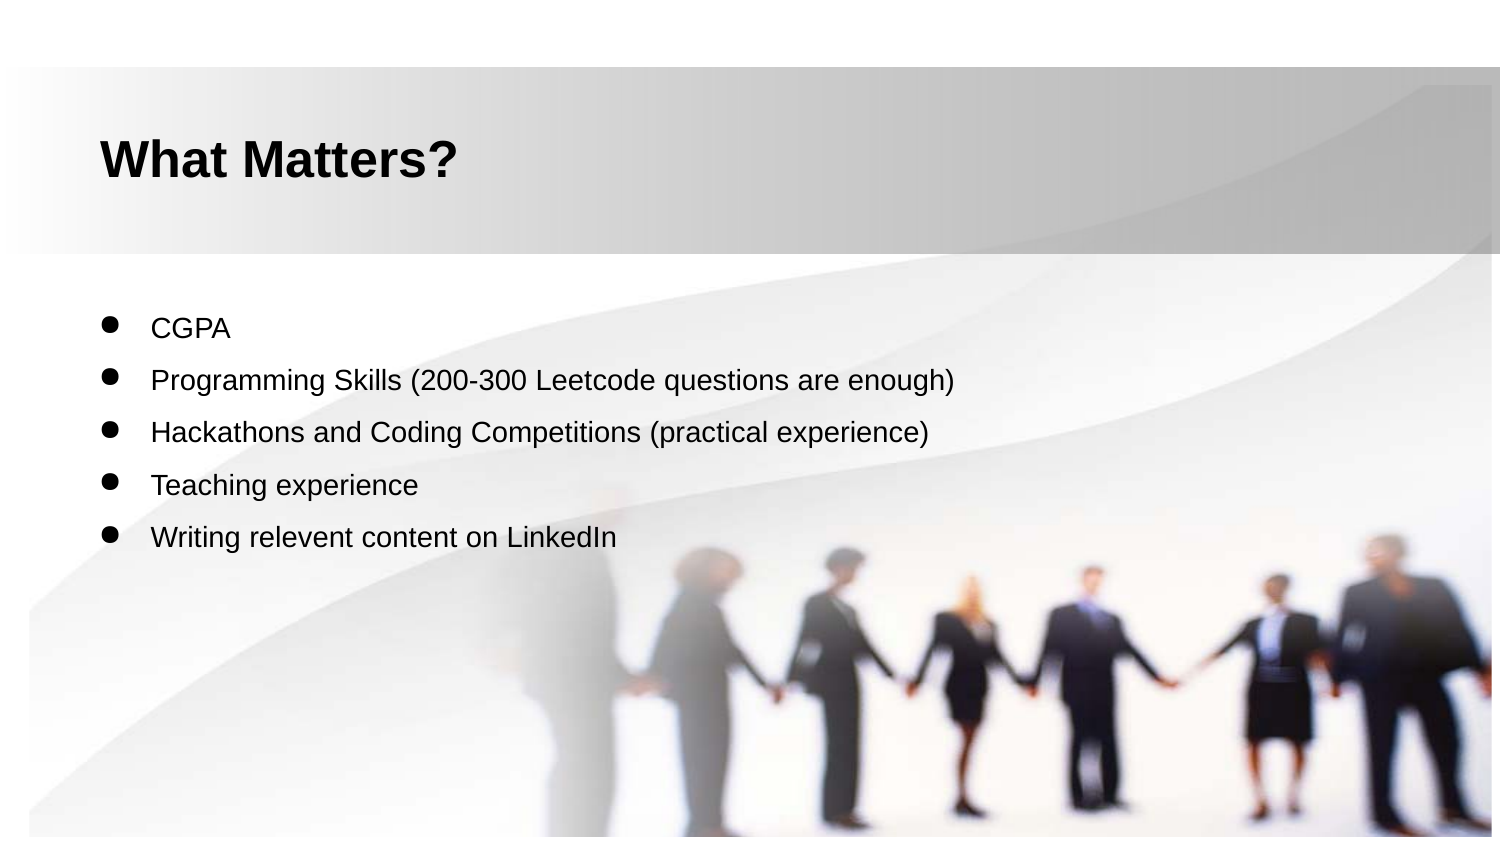

What Matters?
CGPA
Programming Skills (200-300 Leetcode questions are enough)
Hackathons and Coding Competitions (practical experience)
Teaching experience
Writing relevent content on LinkedIn